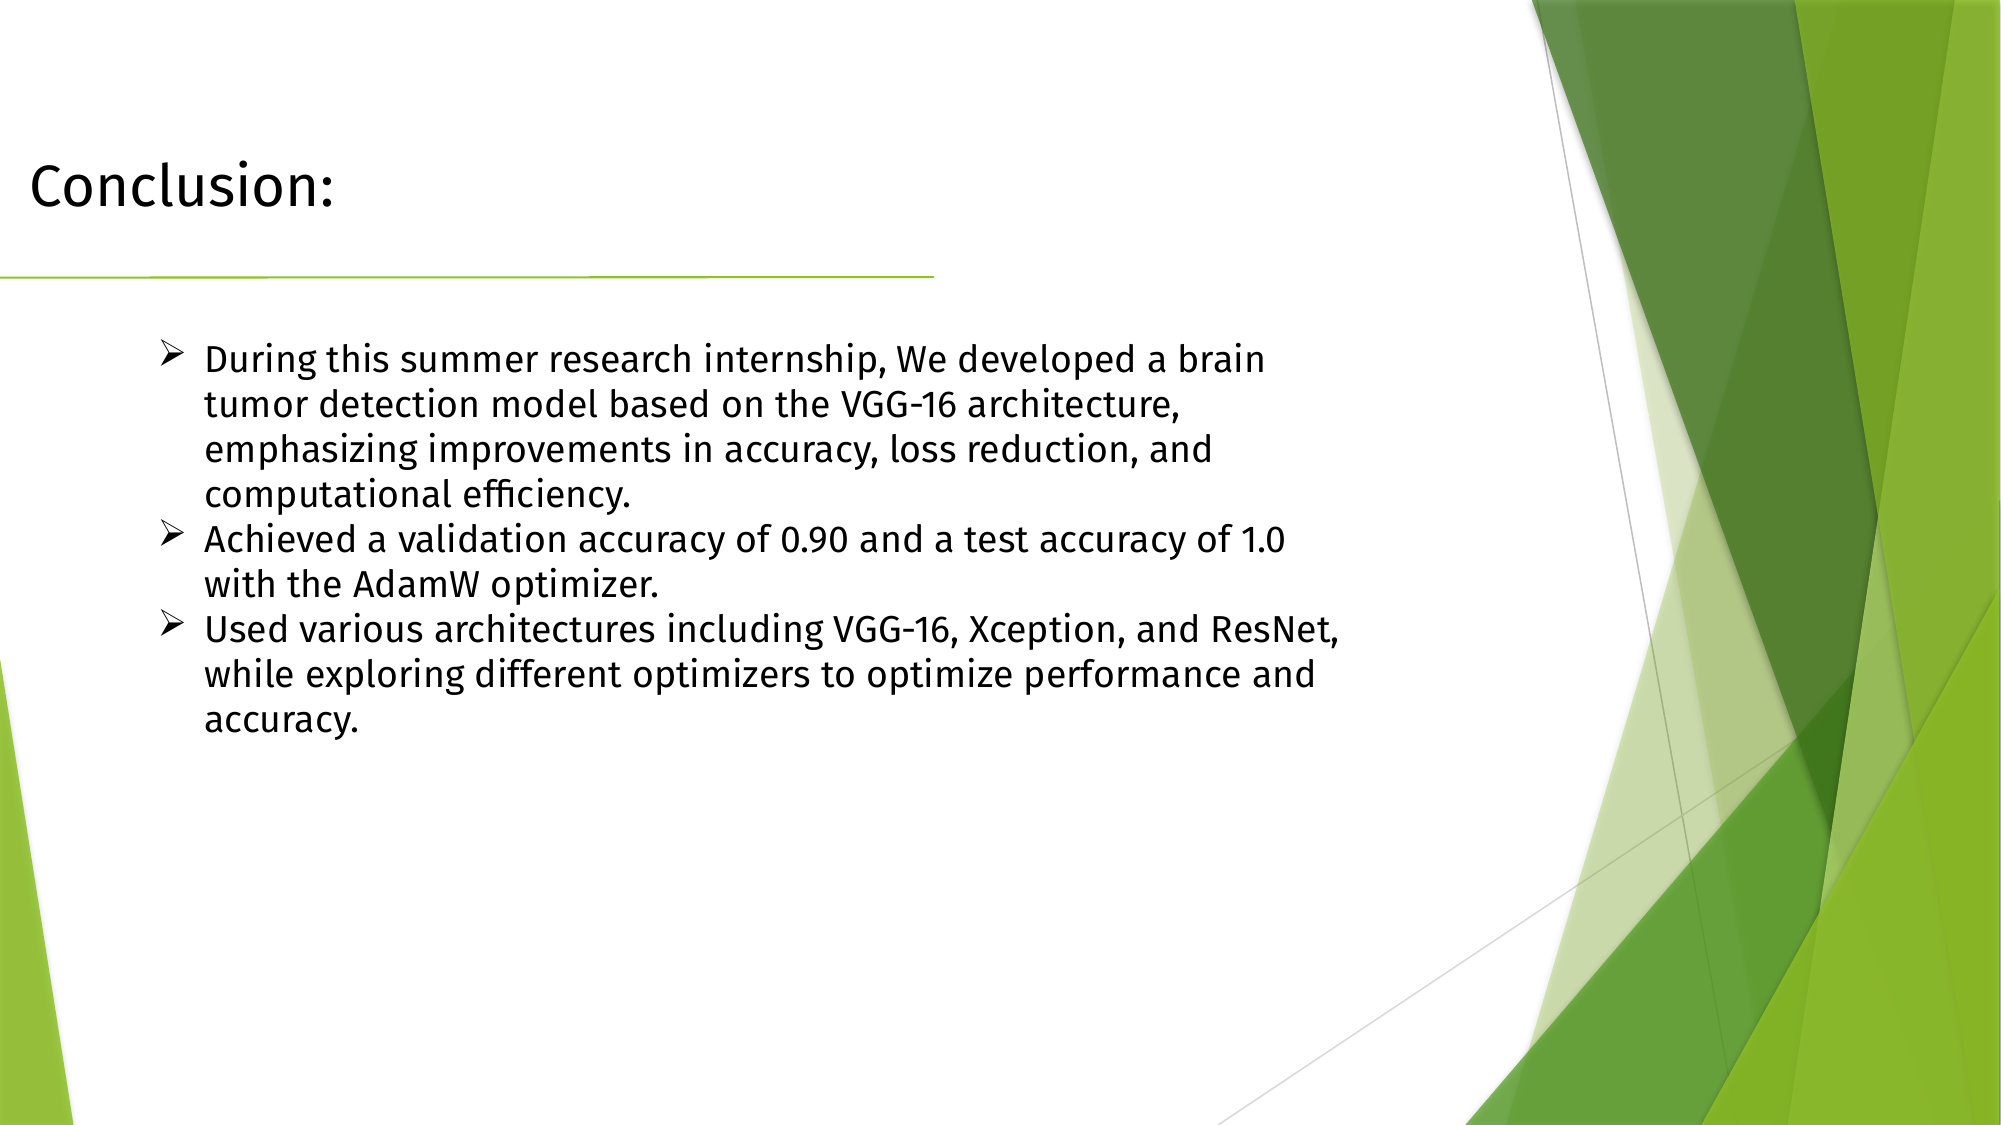

Conclusion:
During this summer research internship, We developed a brain tumor detection model based on the VGG-16 architecture, emphasizing improvements in accuracy, loss reduction, and computational efficiency.
Achieved a validation accuracy of 0.90 and a test accuracy of 1.0 with the AdamW optimizer.
Used various architectures including VGG-16, Xception, and ResNet, while exploring different optimizers to optimize performance and accuracy.